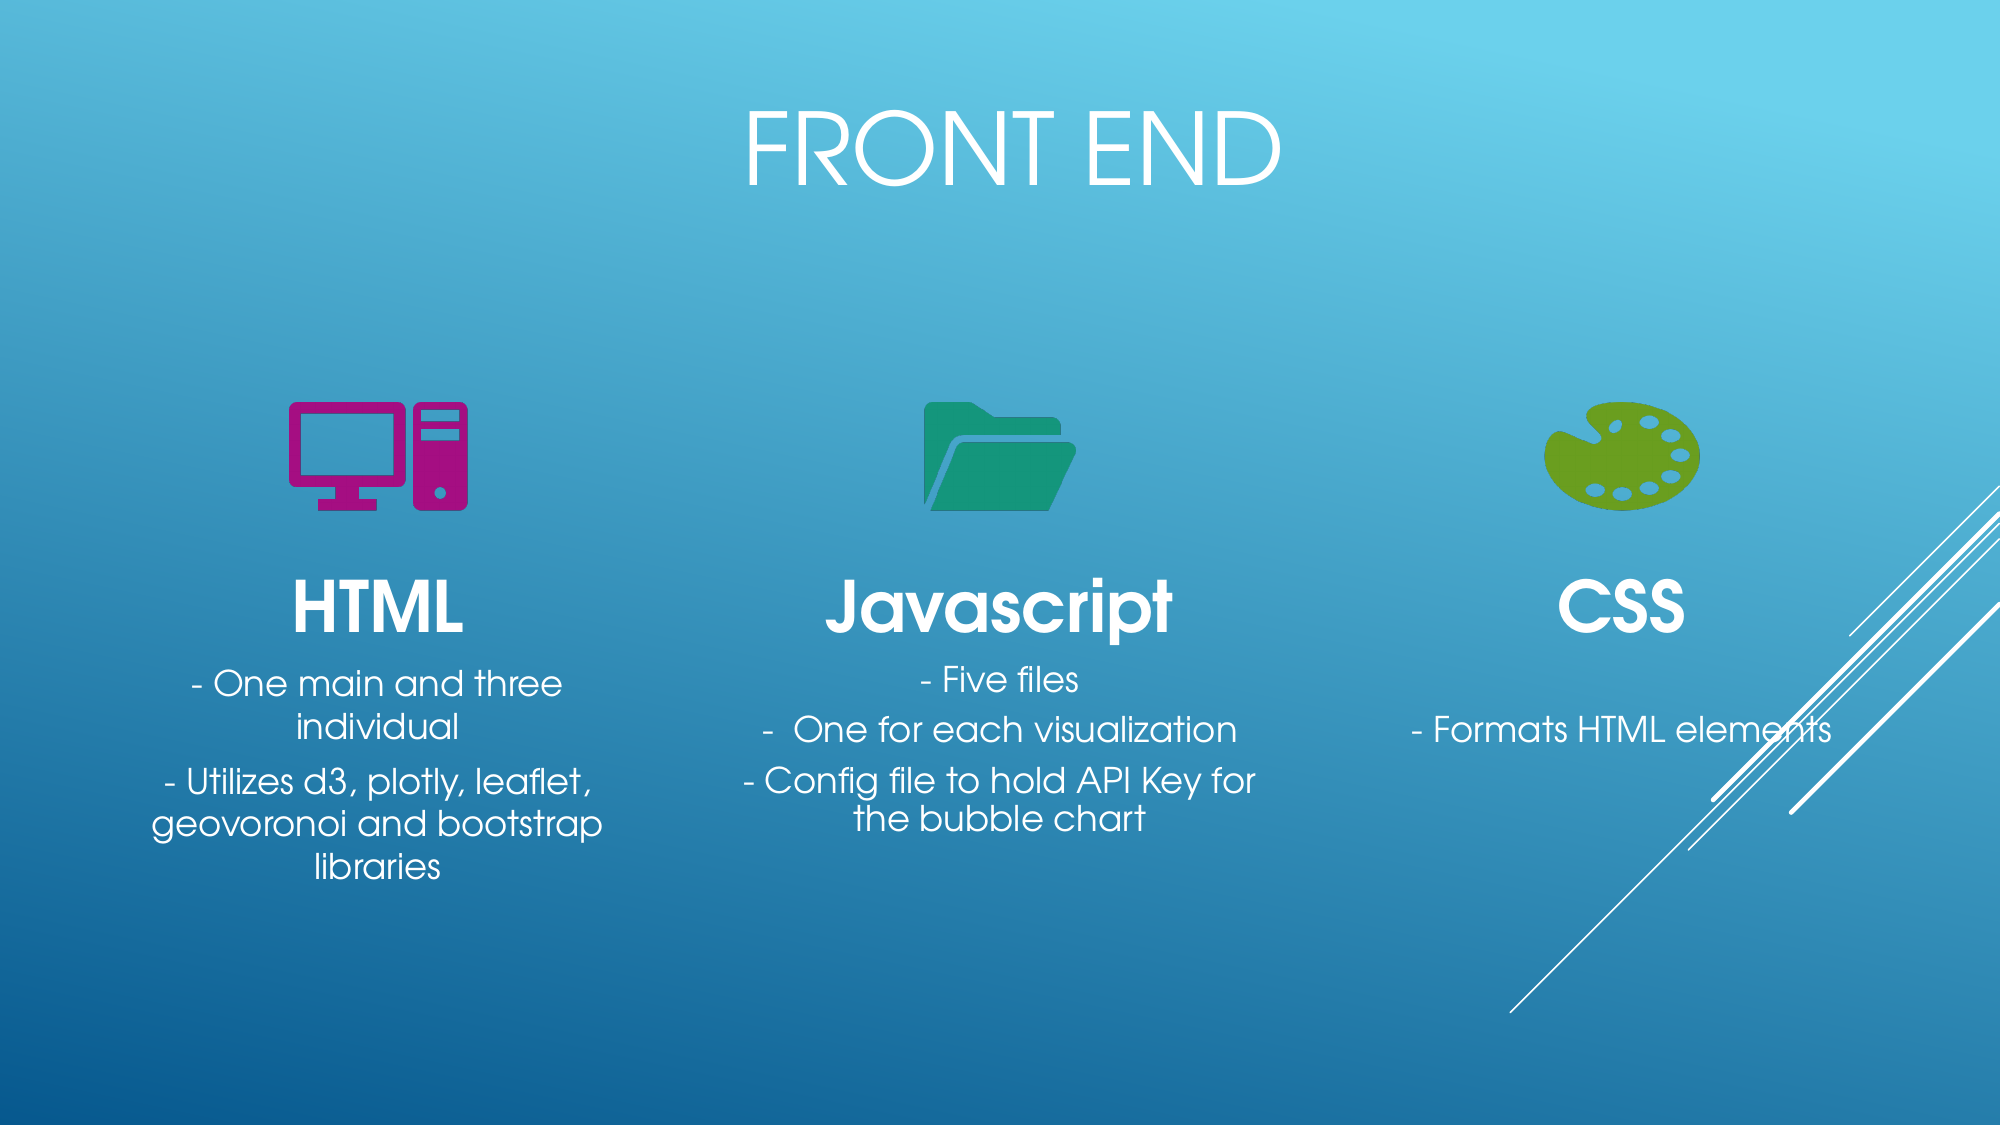

# Front end
HTML
- One main and three individual
- Utilizes d3, plotly, leaflet, geovoronoi and bootstrap libraries
Javascript
- Five files
-  One for each visualization
- Config file to hold API Key for the bubble chart
CSS

- Formats HTML elements